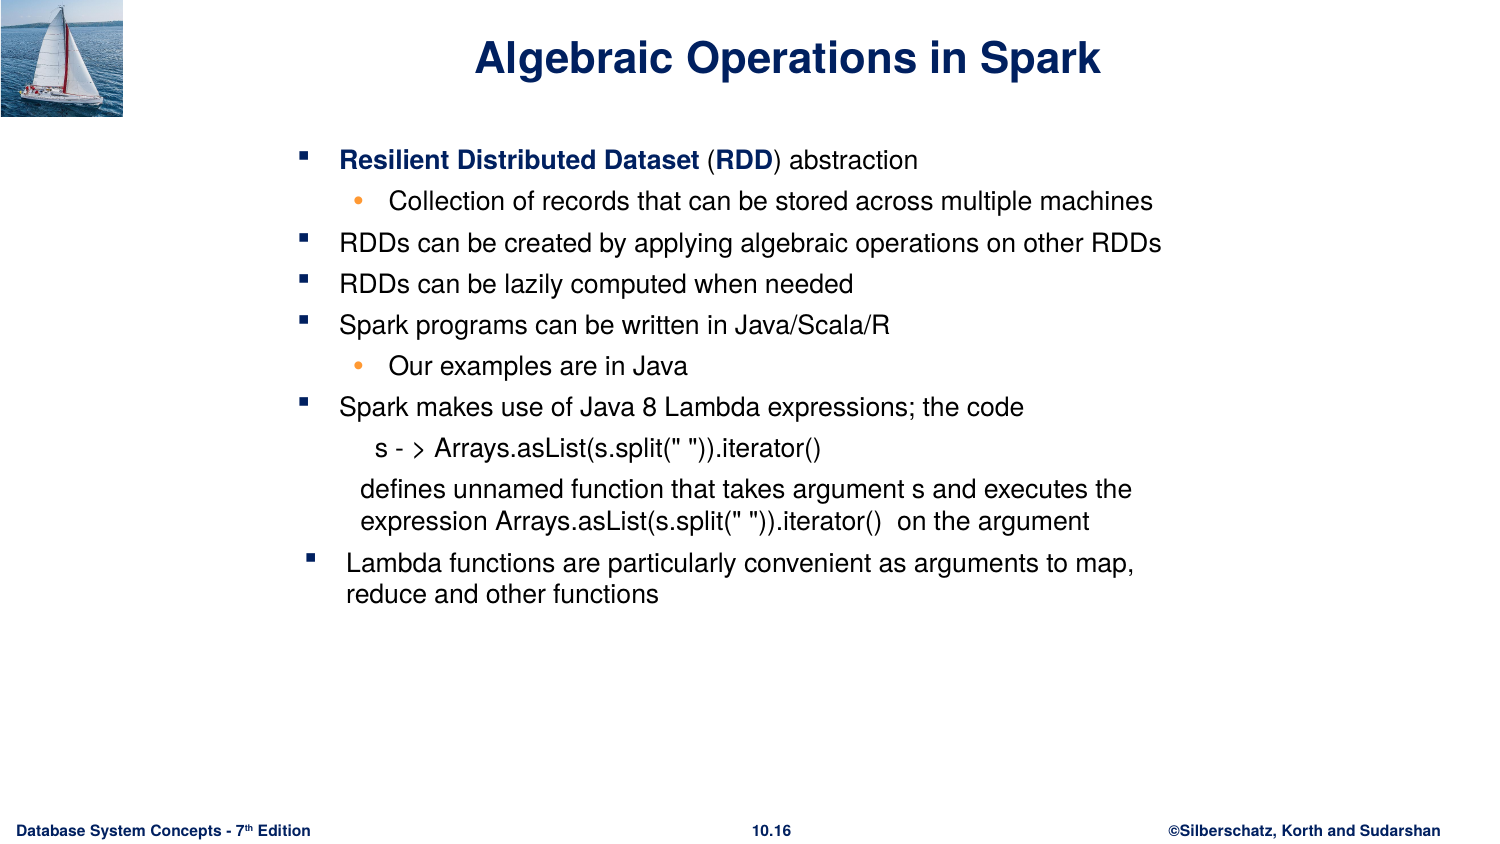

# Algebraic Operations in Spark
Resilient Distributed Dataset (RDD) abstraction
Collection of records that can be stored across multiple machines
RDDs can be created by applying algebraic operations on other RDDs
RDDs can be lazily computed when needed
Spark programs can be written in Java/Scala/R
Our examples are in Java
Spark makes use of Java 8 Lambda expressions; the code
  s - > Arrays.asList(s.split(" ")).iterator()
defines unnamed function that takes argument s and executes the expression Arrays.asList(s.split(" ")).iterator()  on the argument
Lambda functions are particularly convenient as arguments to map, reduce and other functions